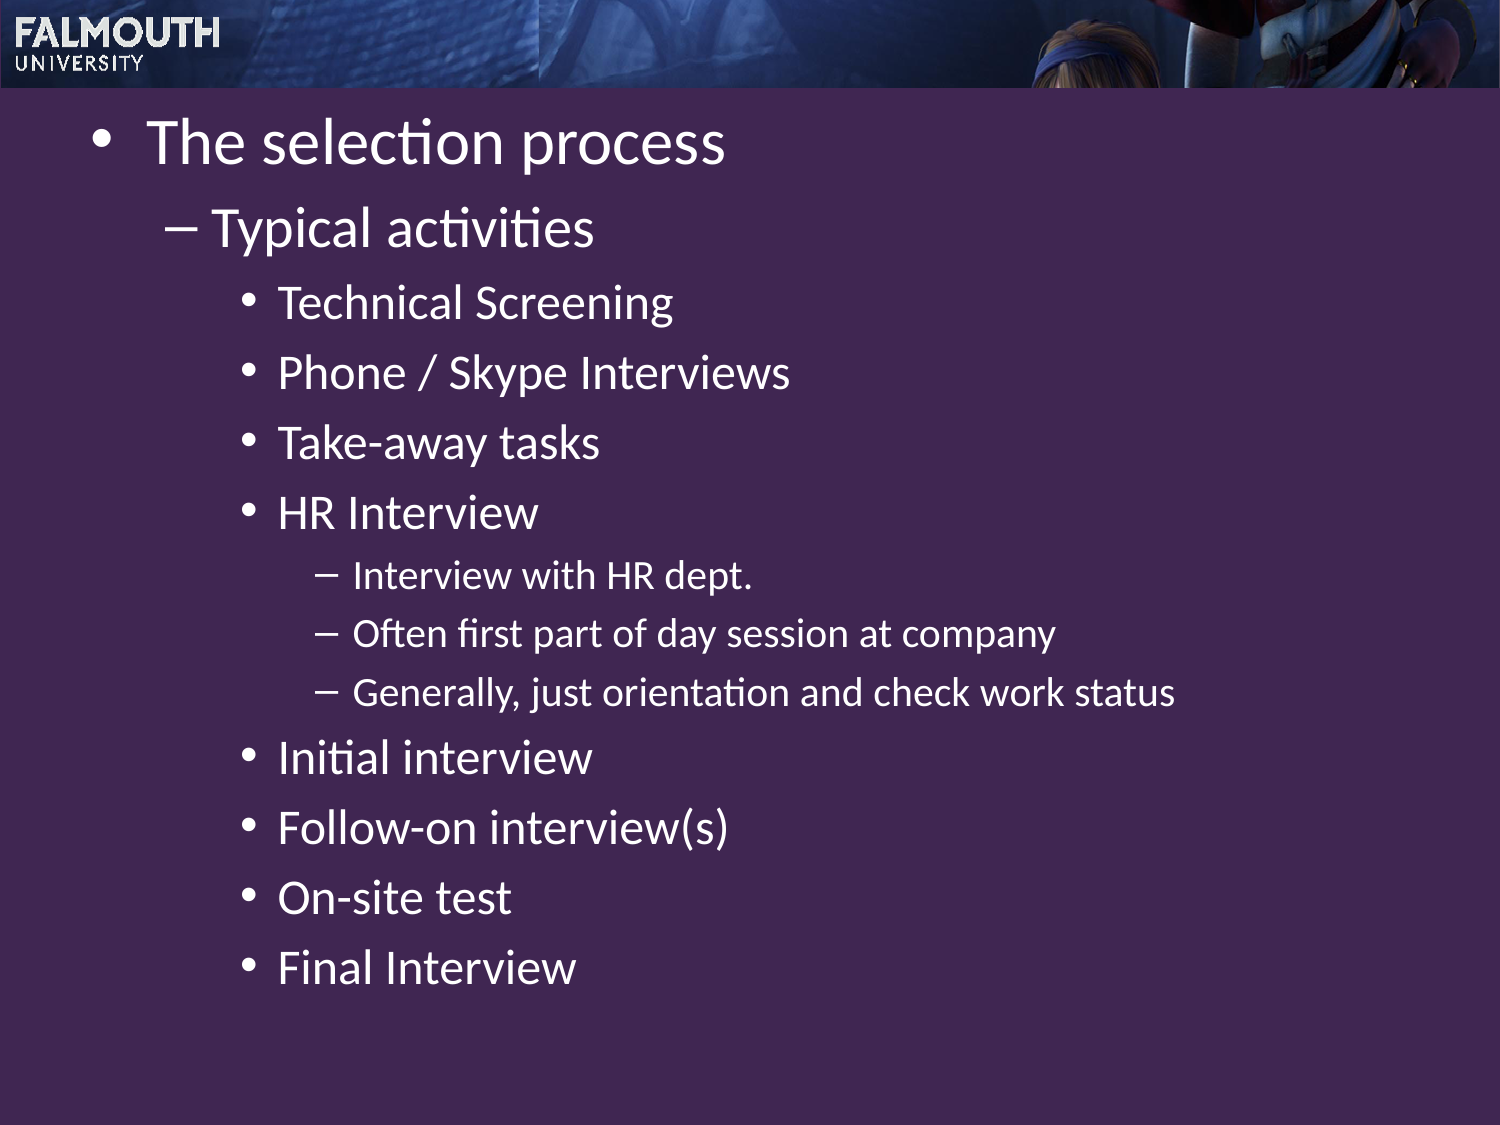

The selection process
Typical activities
Technical Screening
Phone / Skype Interviews
Take-away tasks
HR Interview
Interview with HR dept.
Often first part of day session at company
Generally, just orientation and check work status
Initial interview
Follow-on interview(s)
On-site test
Final Interview